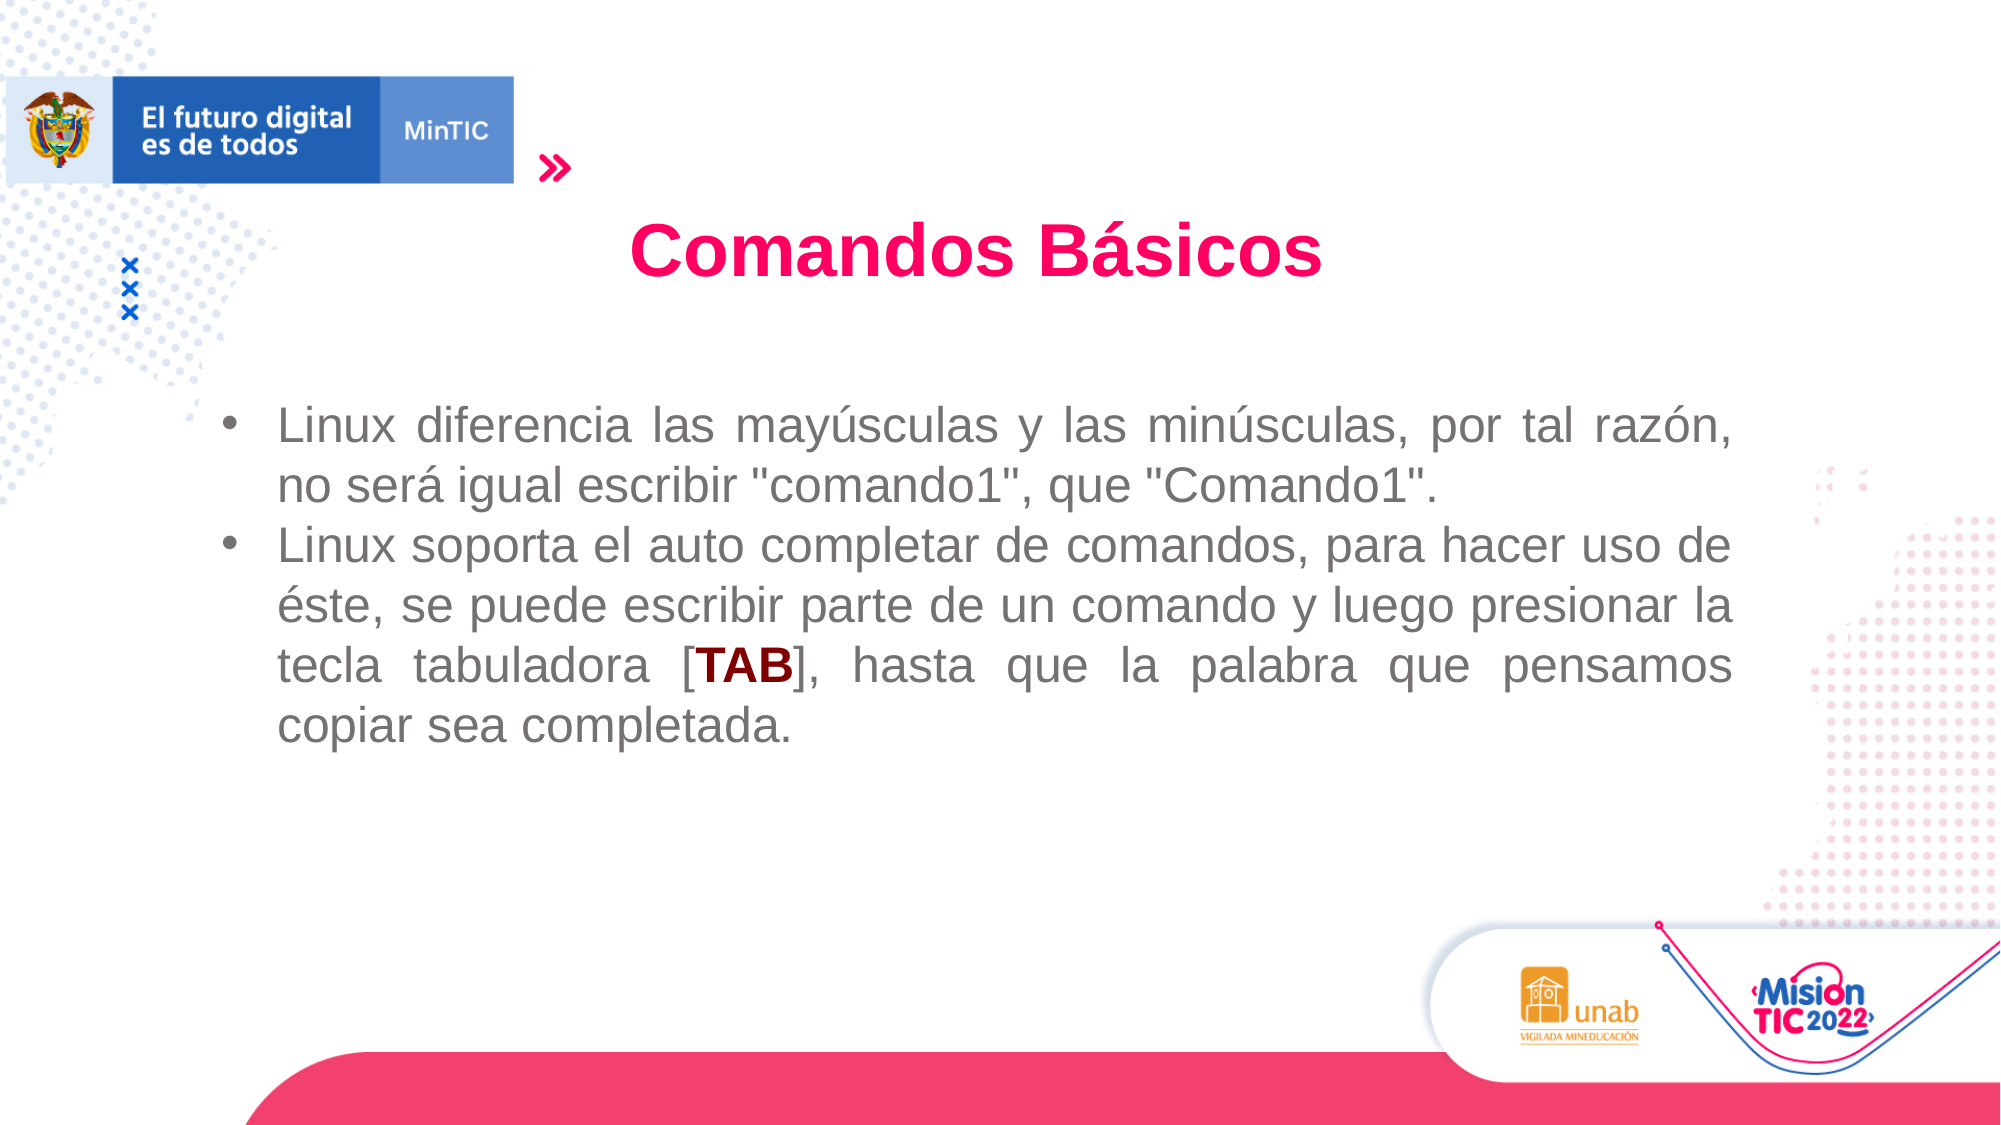

Comandos Básicos
Linux diferencia las mayúsculas y las minúsculas, por tal razón, no será igual escribir "comando1", que "Comando1".
Linux soporta el auto completar de comandos, para hacer uso de éste, se puede escribir parte de un comando y luego presionar la tecla tabuladora [TAB], hasta que la palabra que pensamos copiar sea completada.